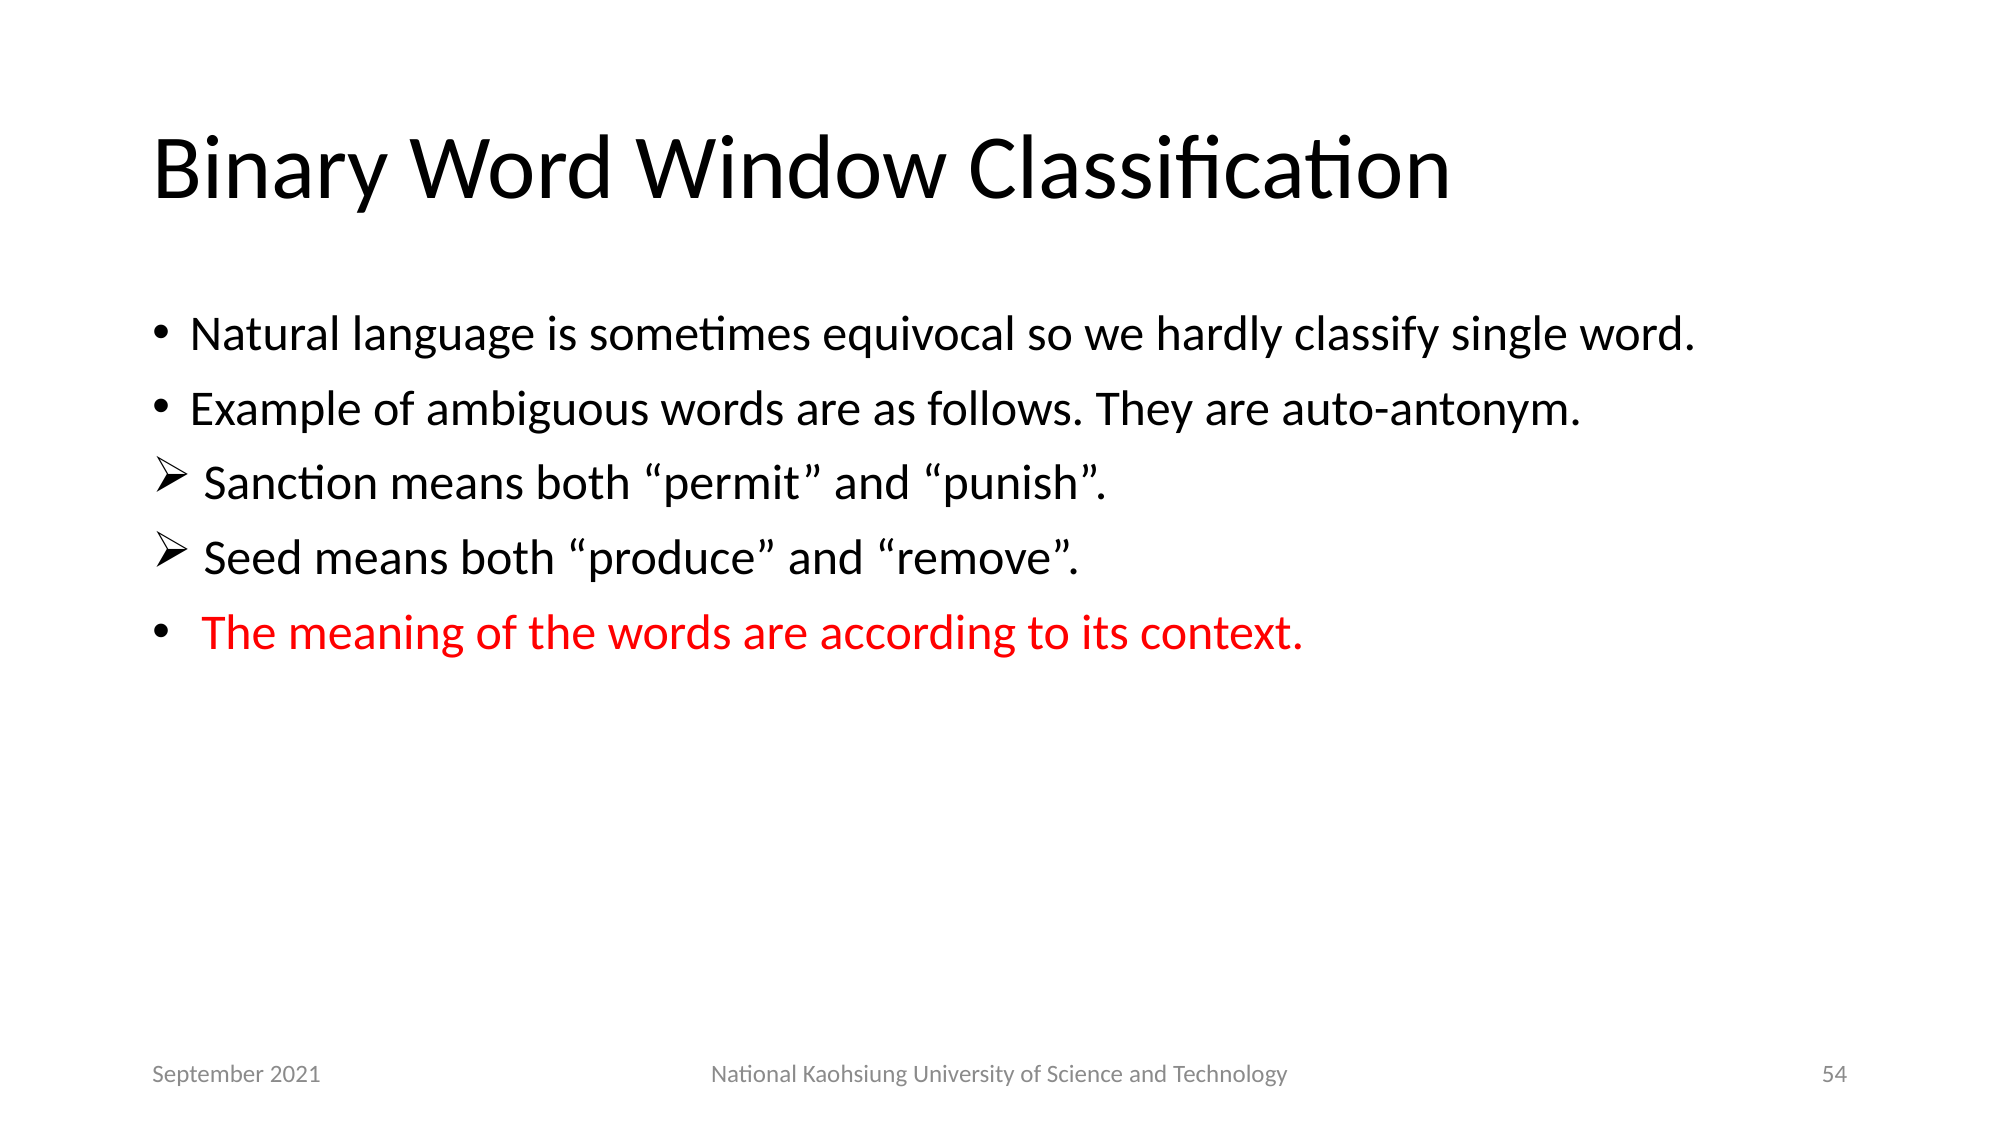

# Binary Word Window Classification
Natural language is sometimes equivocal so we hardly classify single word.
Example of ambiguous words are as follows. They are auto-antonym.
 Sanction means both “permit” and “punish”.
 Seed means both “produce” and “remove”.
 The meaning of the words are according to its context.
September 2021
National Kaohsiung University of Science and Technology
54